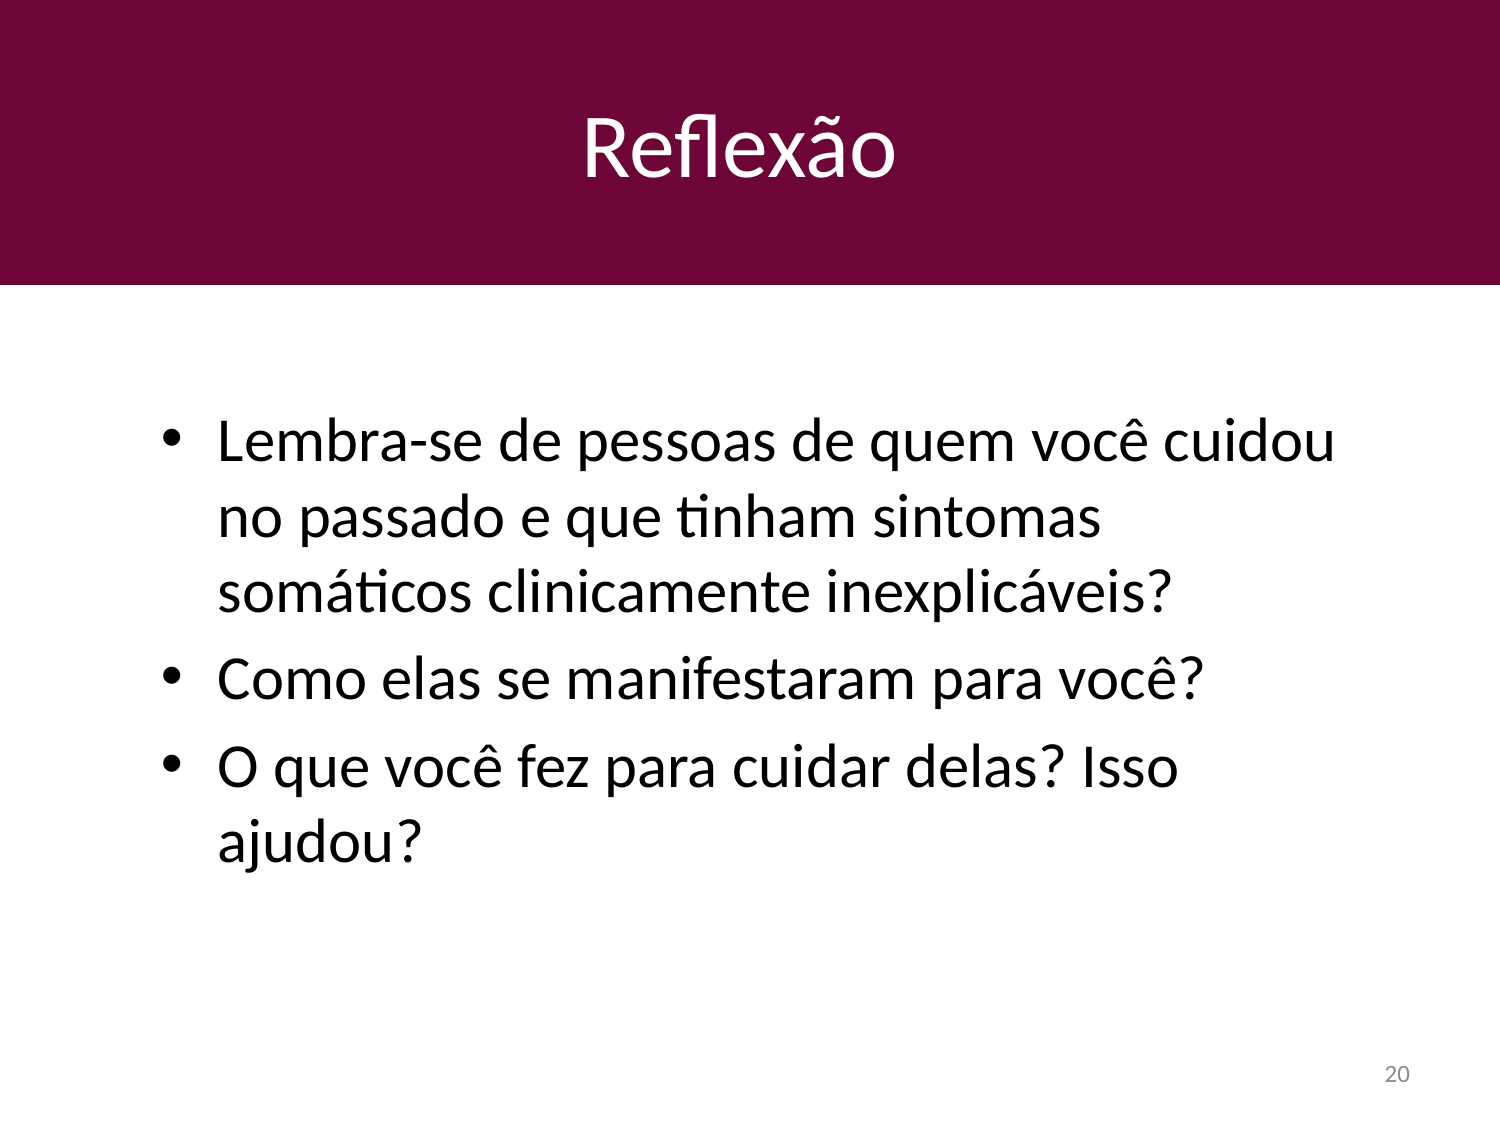

# Reflexão
Lembra-se de pessoas de quem você cuidou no passado e que tinham sintomas somáticos clinicamente inexplicáveis?
Como elas se manifestaram para você?
O que você fez para cuidar delas? Isso ajudou?

20